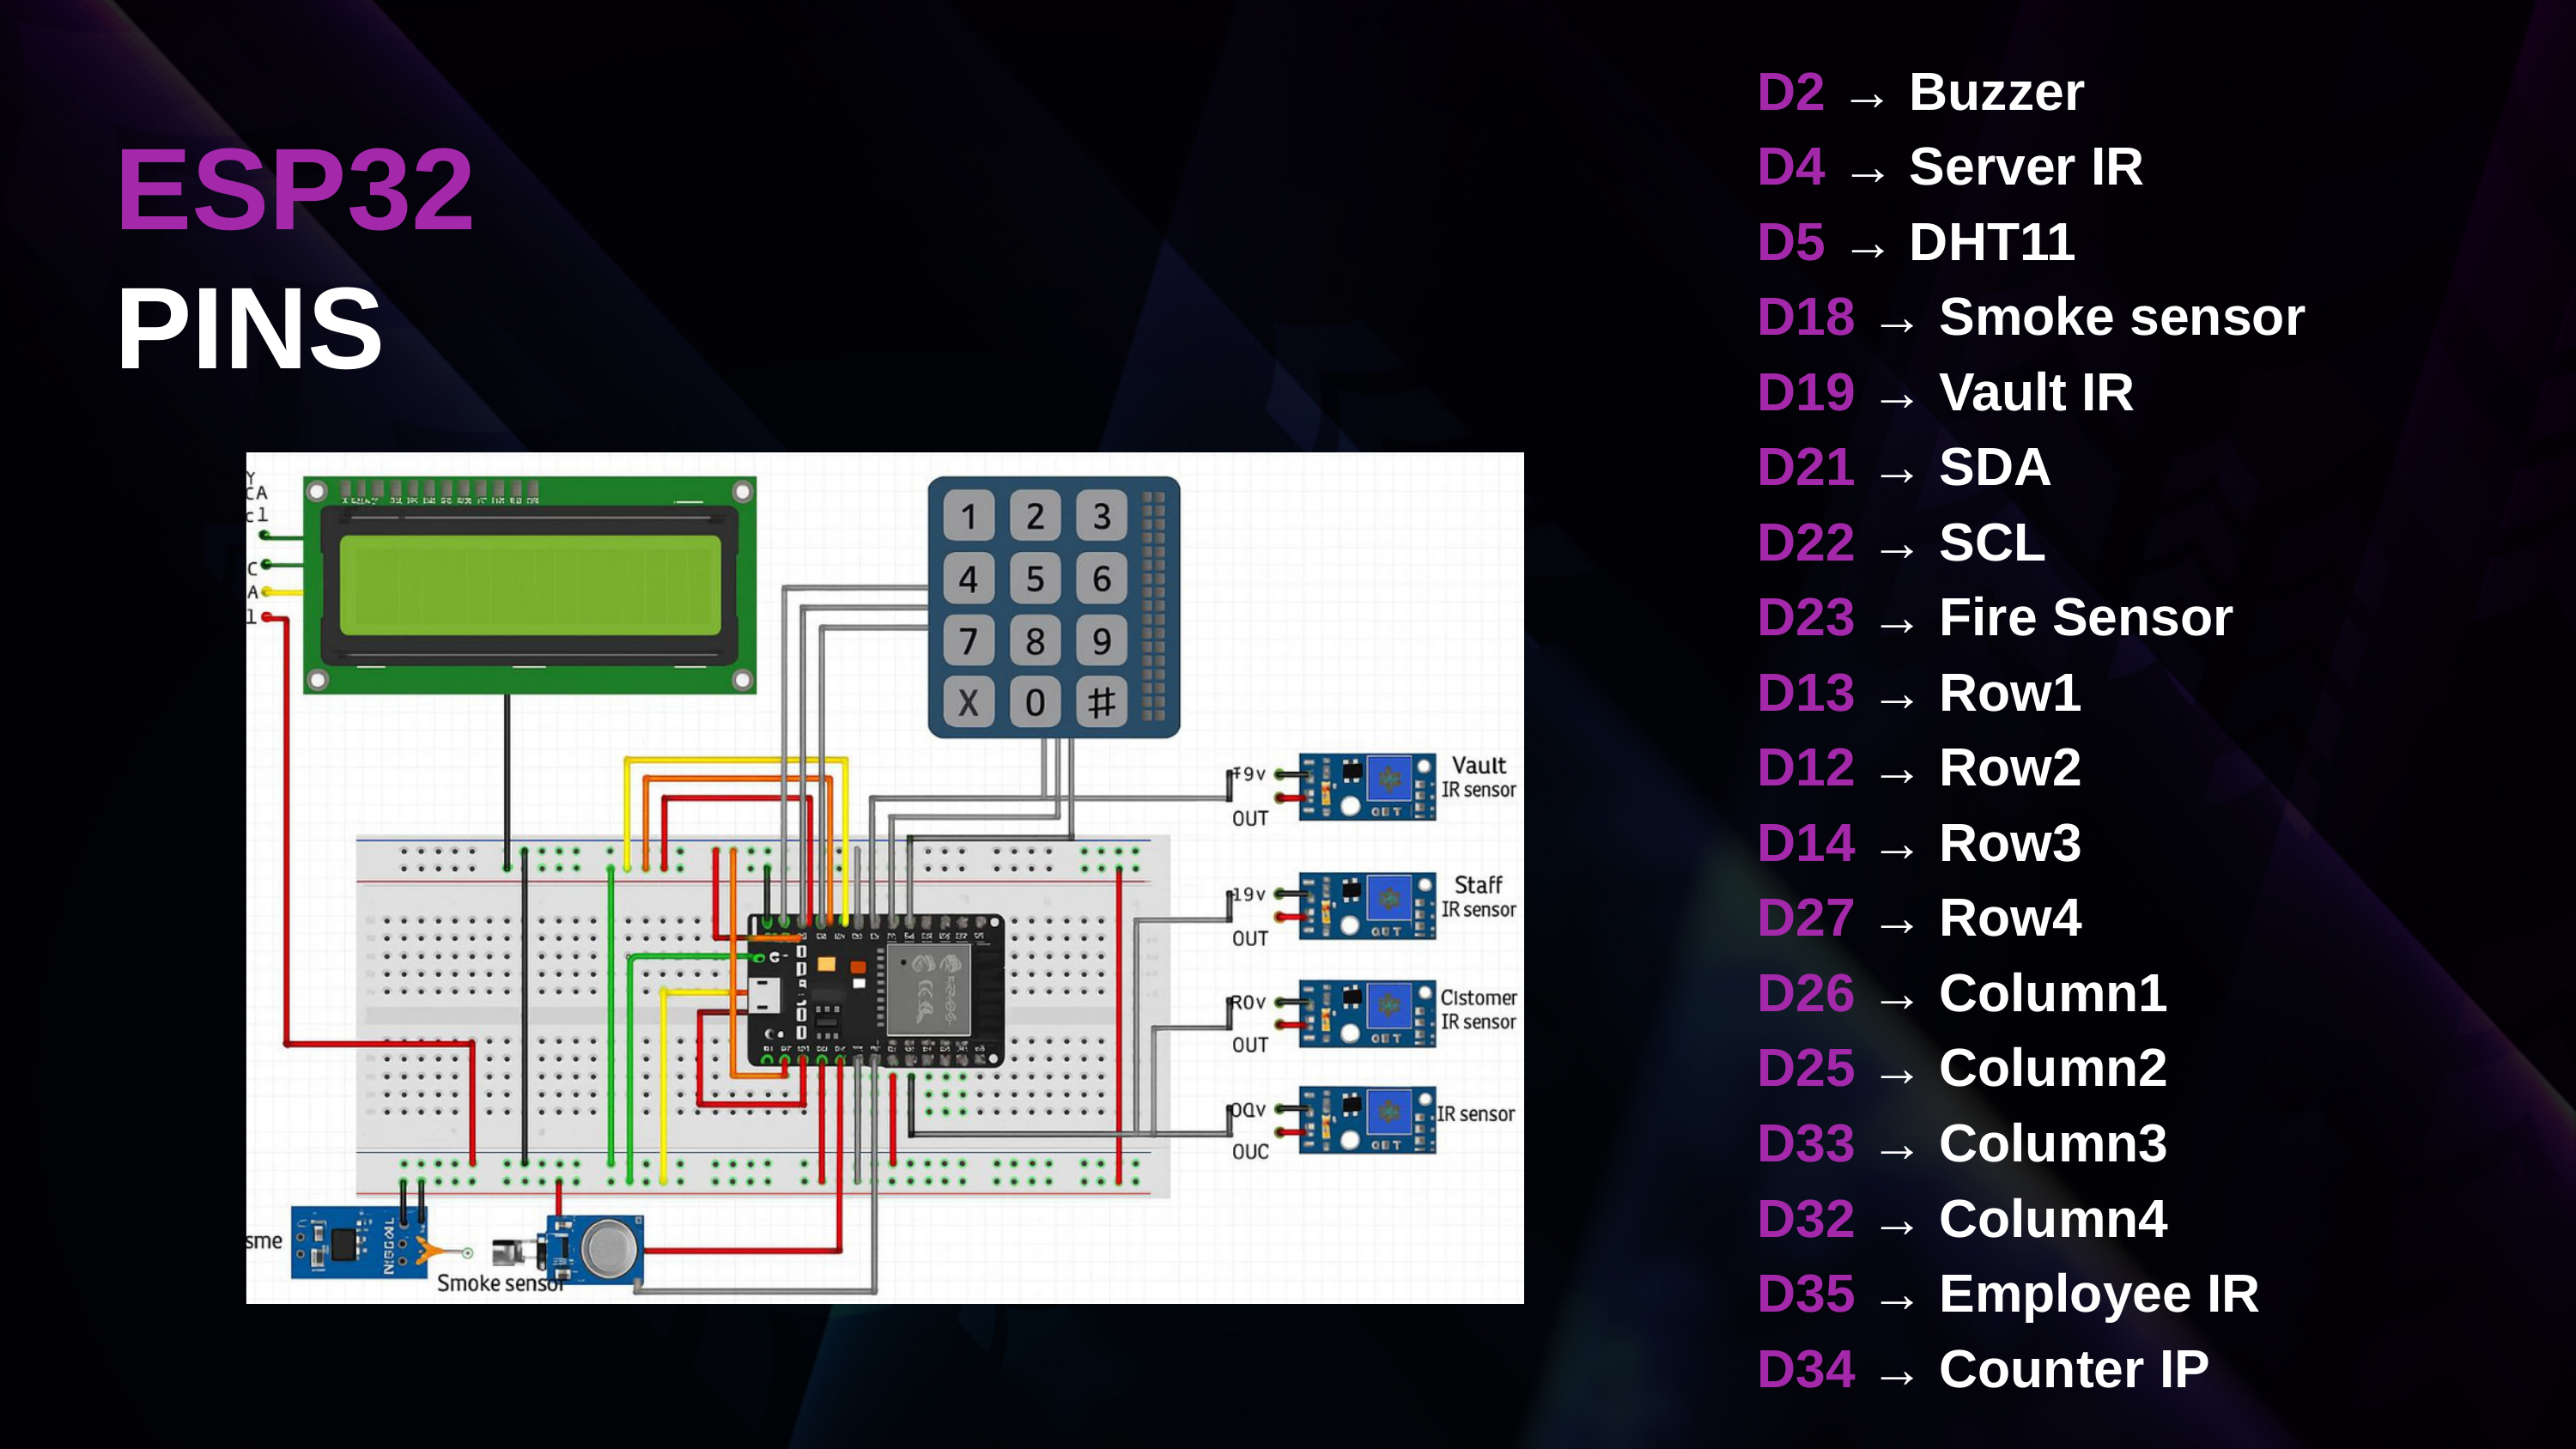

D2 → Buzzer
D4 → Server IR
D5 → DHT11
D18 → Smoke sensor
D19 → Vault IR
D21 → SDA
D22 → SCL
D23 → Fire Sensor
D13 → Row1
D12 → Row2
D14 → Row3
D27 → Row4
D26 → Column1
D25 → Column2
D33 → Column3
D32 → Column4
D35 → Employee IR
D34 → Counter IP
ESP32
PINS